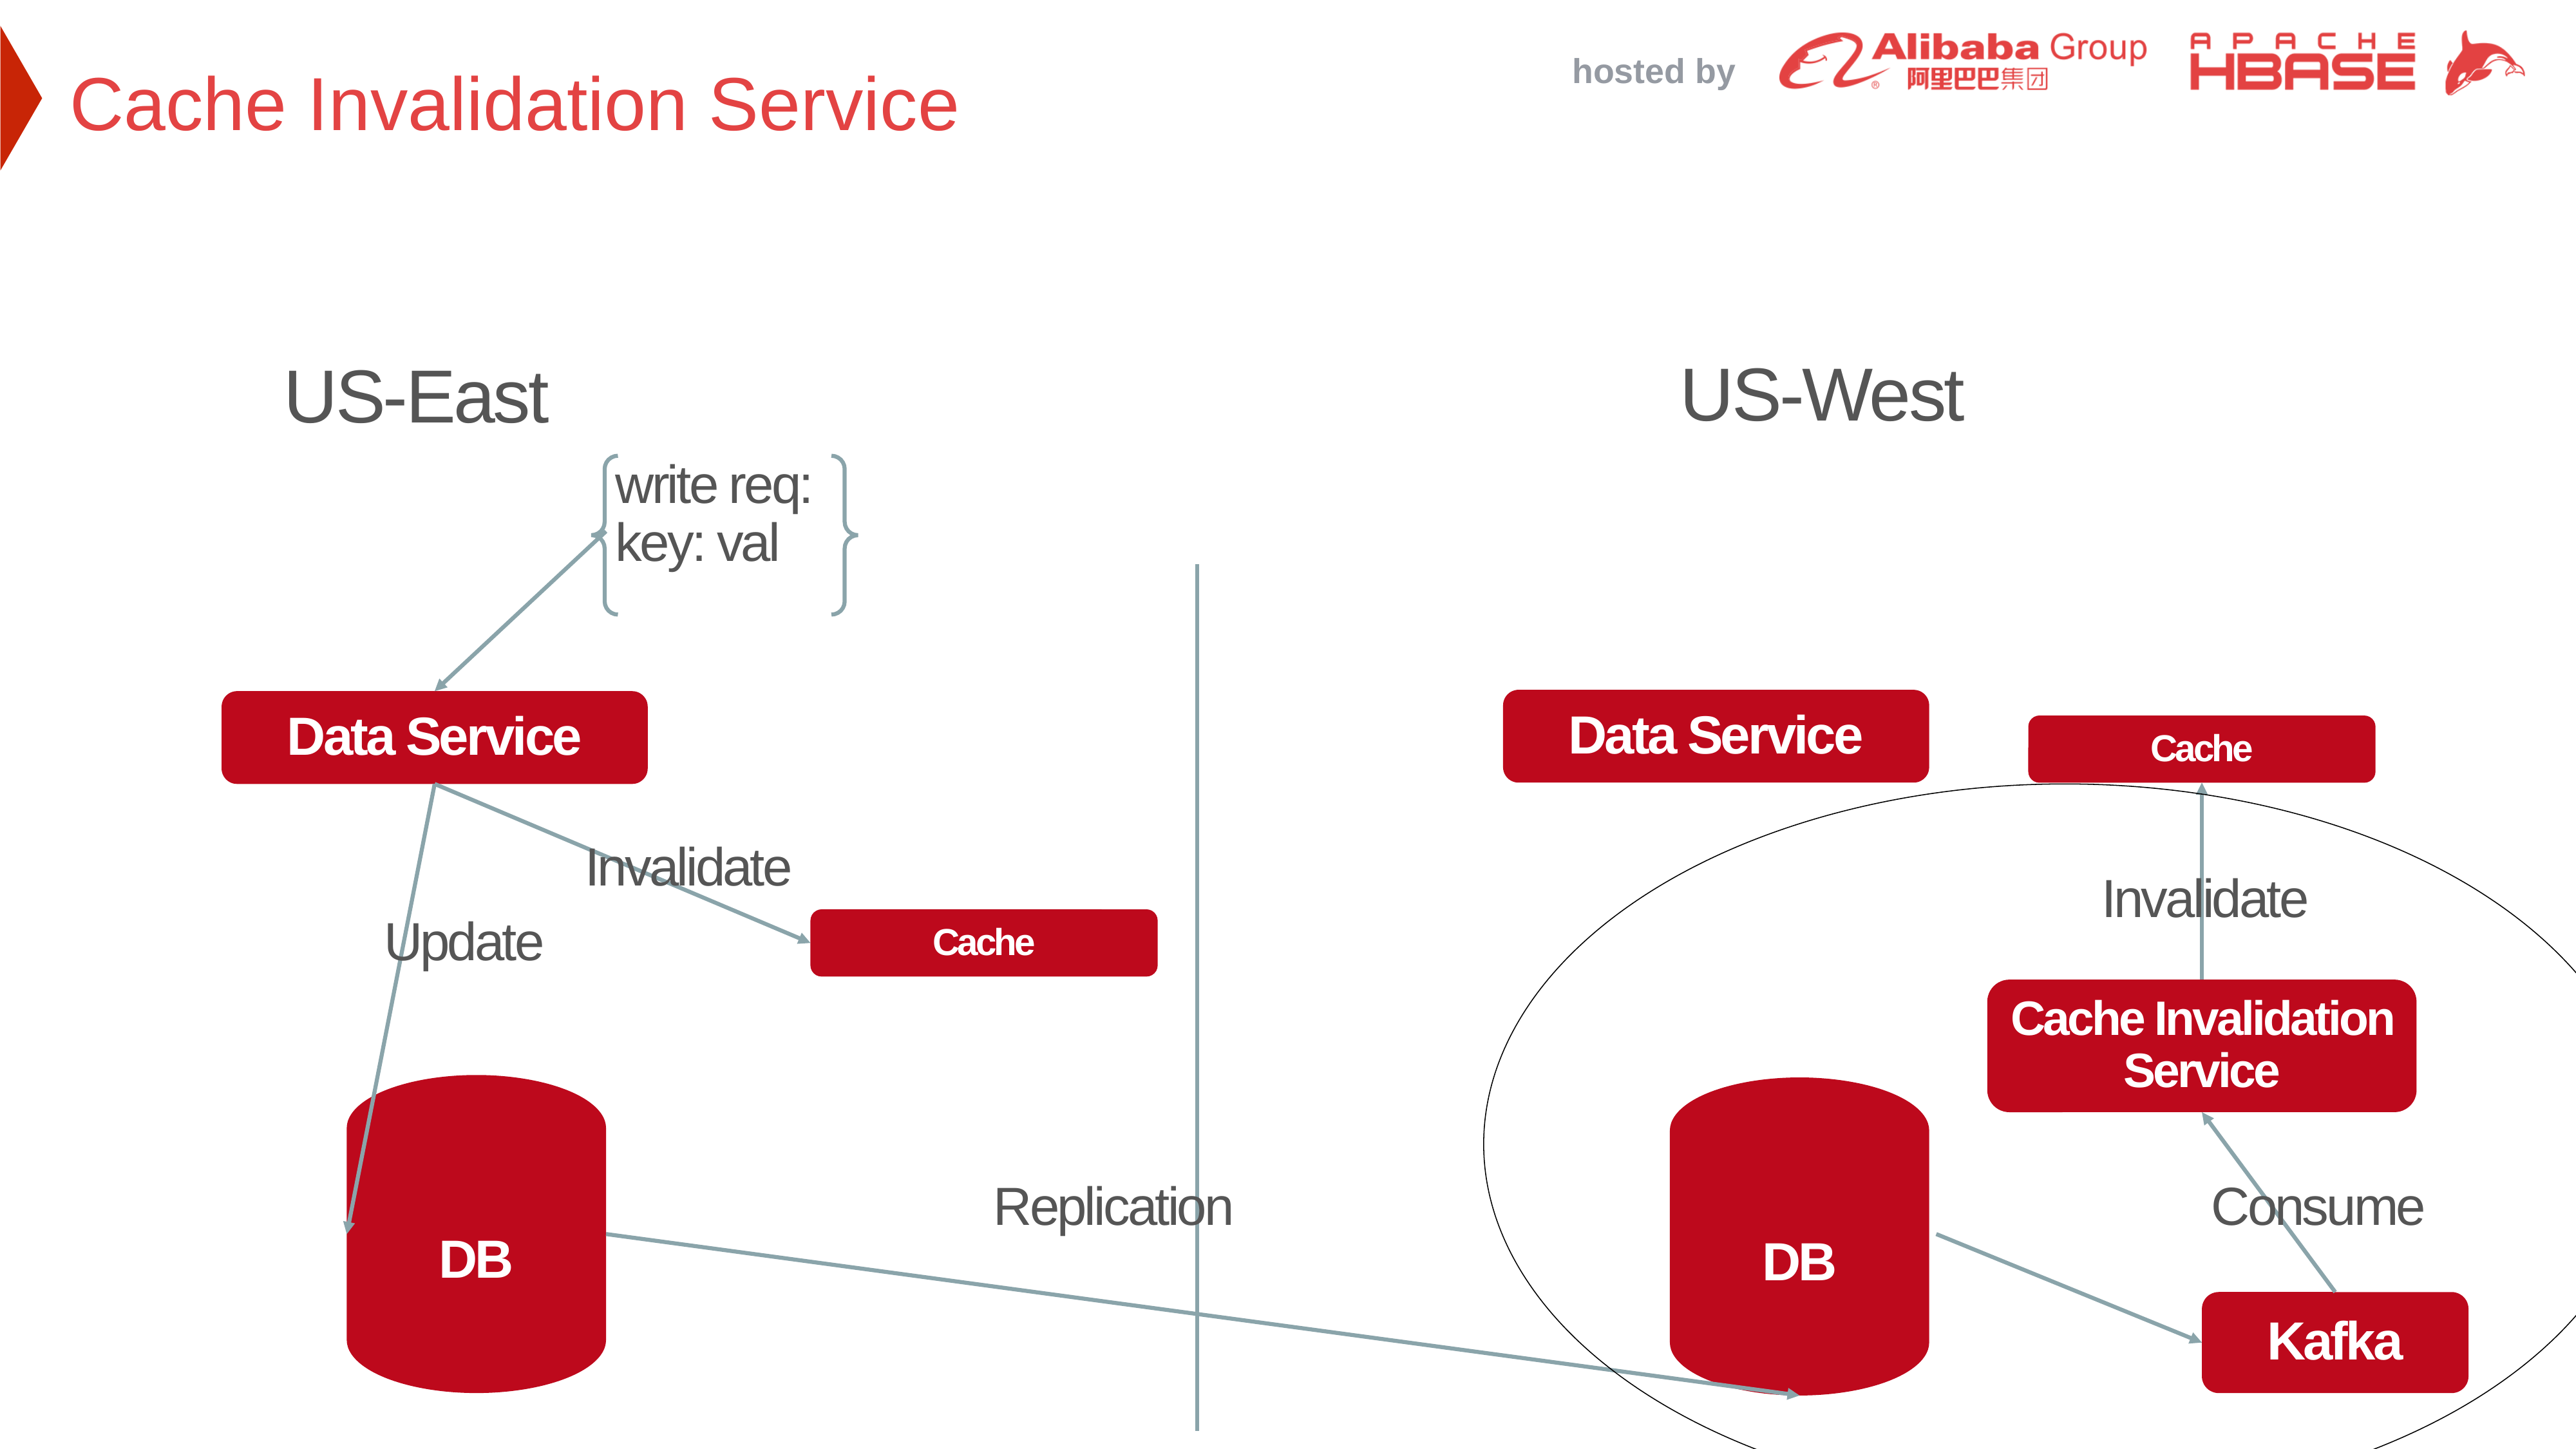

Cache Invalidation Service
US-West
US-East
write req:
key: val

Data Service
Data Service
Cache

Invalidate
Invalidate
Update
Cache
Cache Invalidation Service
DB
DB
Replication
Consume
Kafka